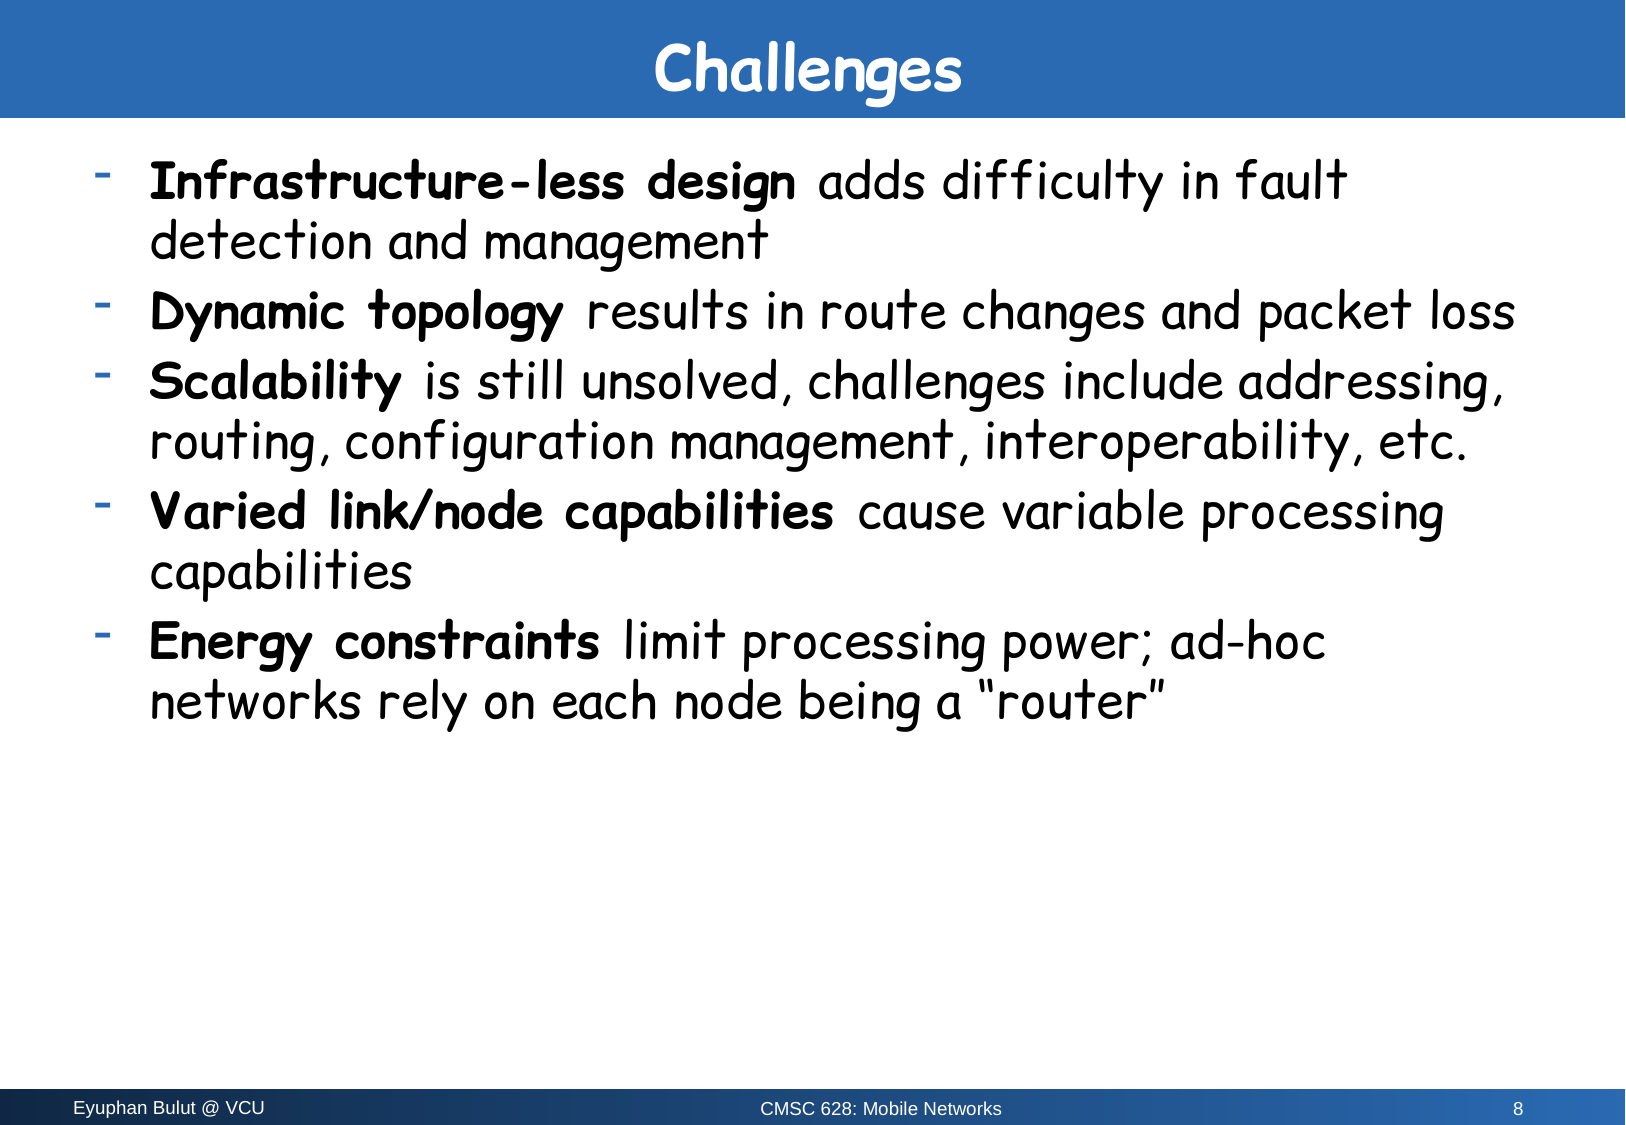

# Challenges
Infrastructure-less design adds difficulty in fault detection and management
Dynamic topology results in route changes and packet loss
Scalability is still unsolved, challenges include addressing, routing, configuration management, interoperability, etc.
Varied link/node capabilities cause variable processing capabilities
Energy constraints limit processing power; ad-hoc networks rely on each node being a “router”

8